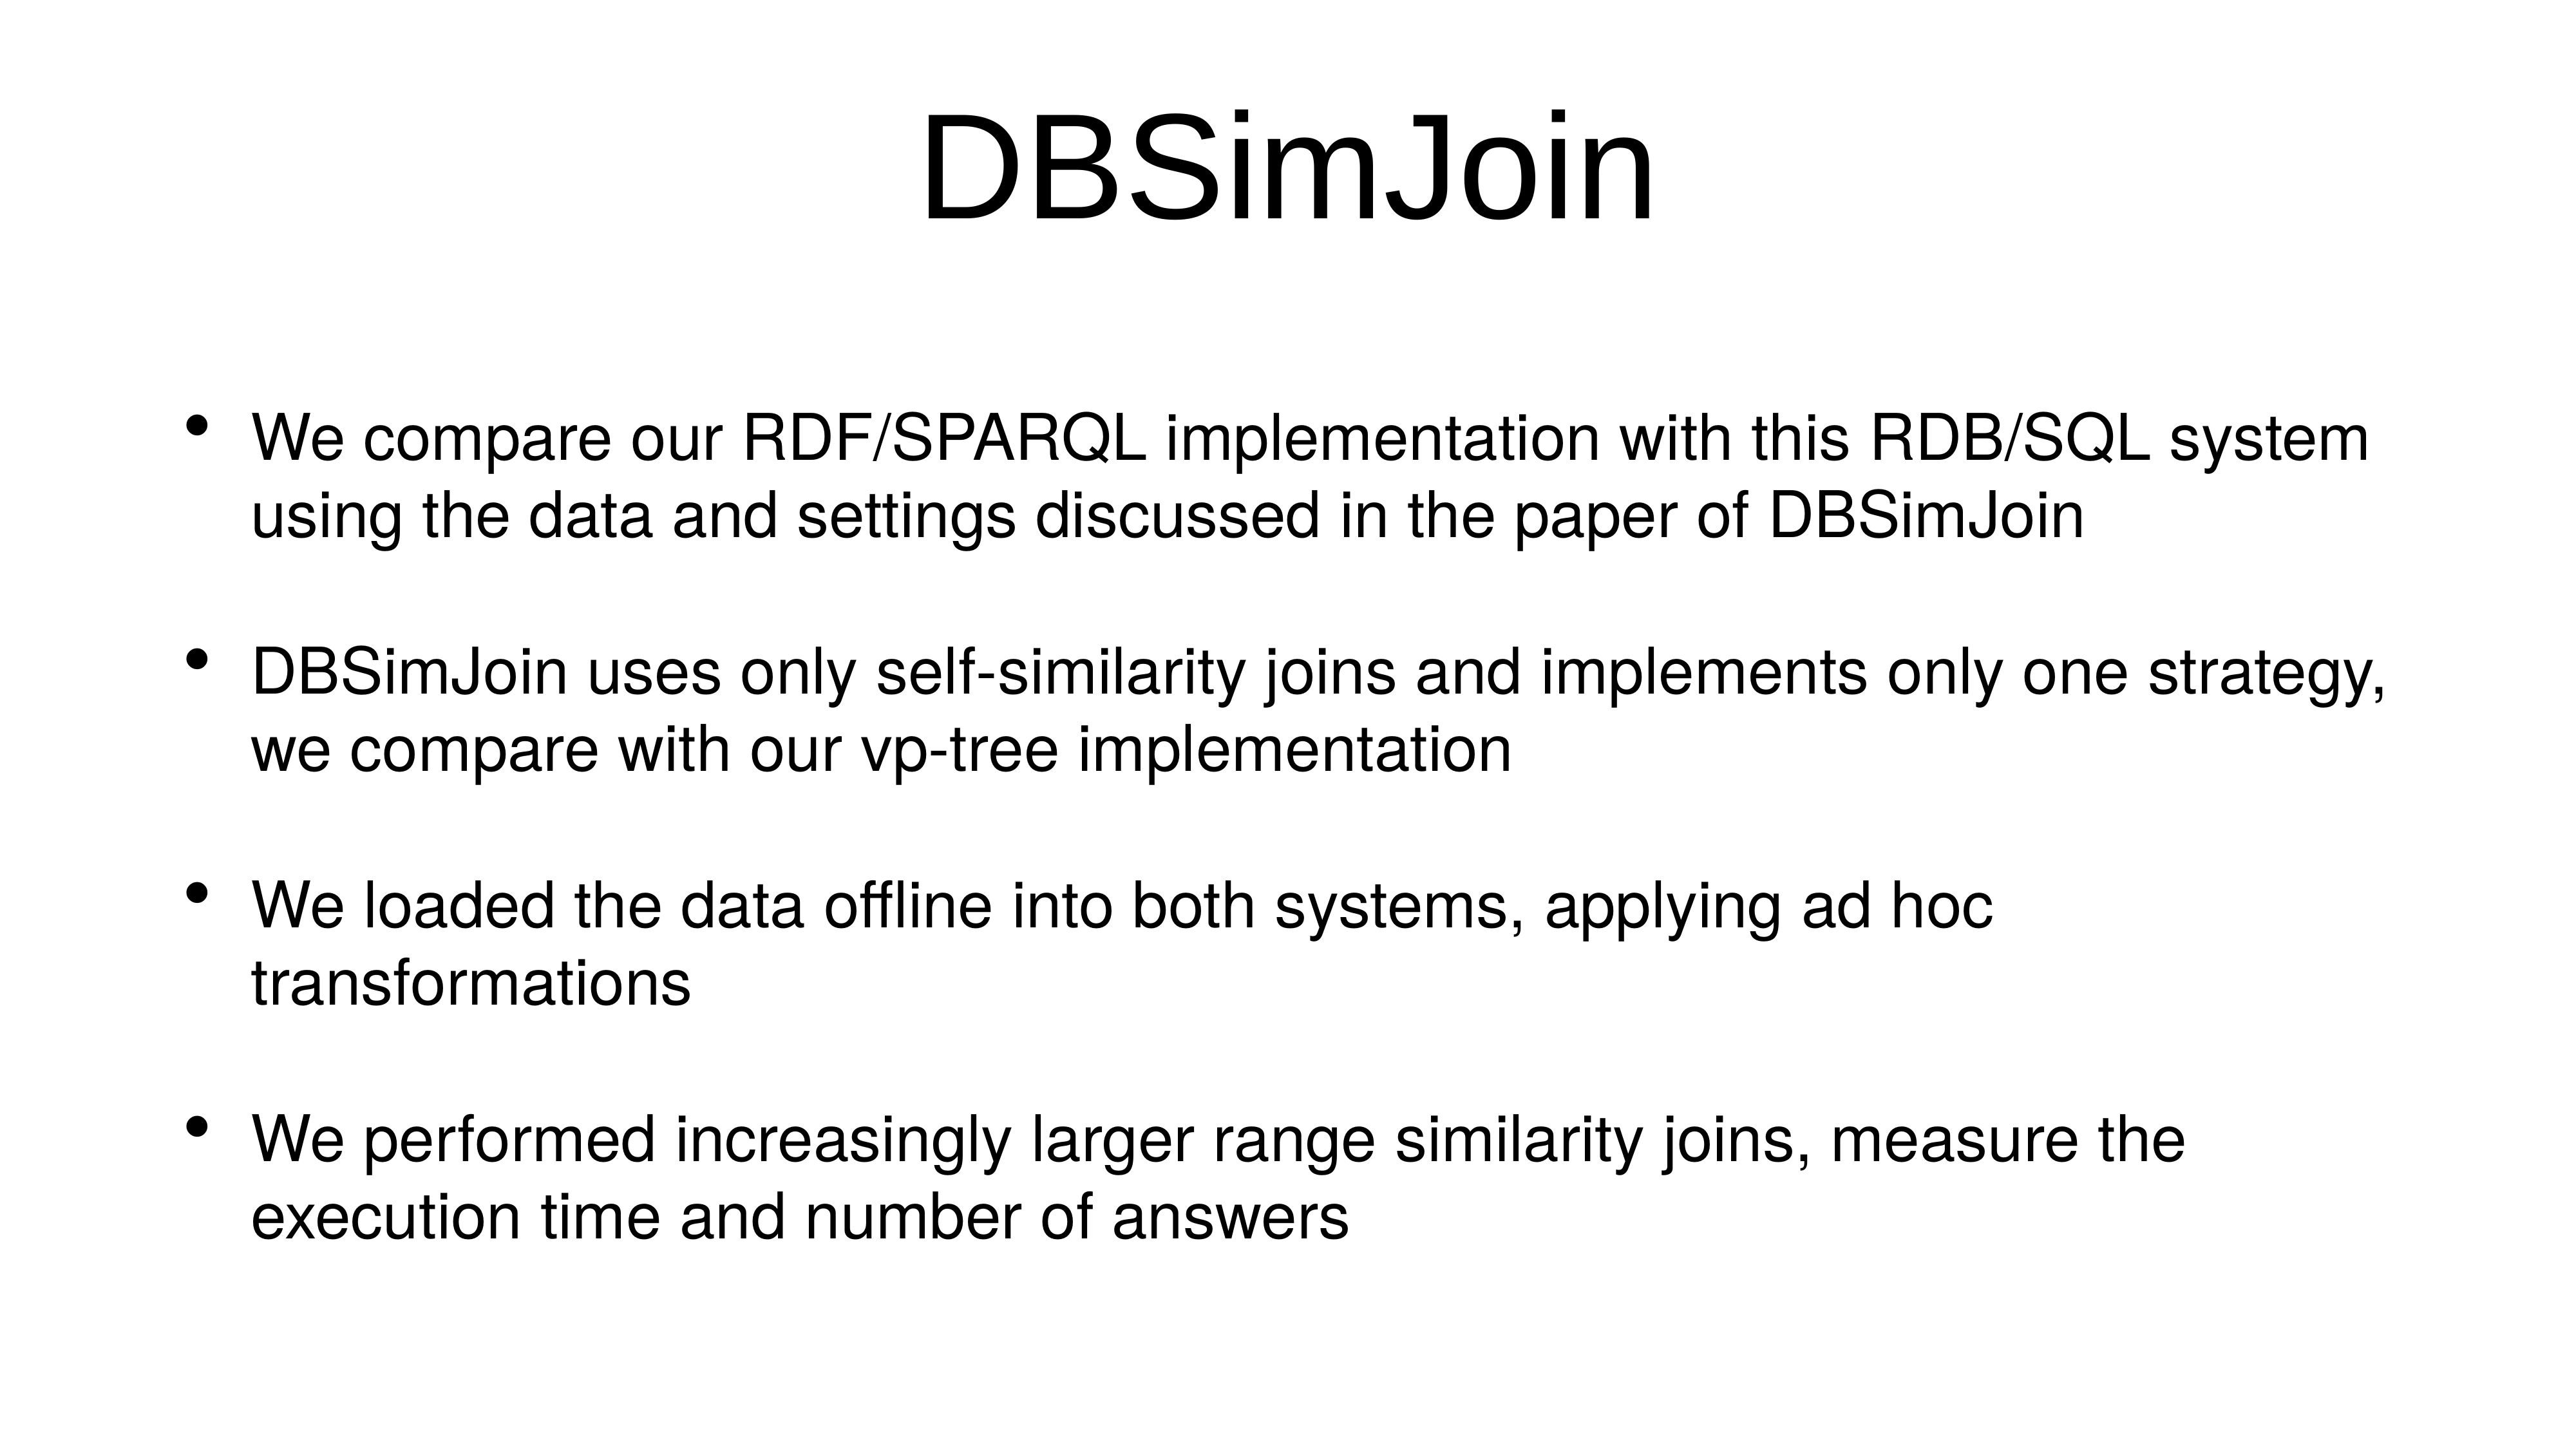

# DBSimJoin
We compare our RDF/SPARQL implementation with this RDB/SQL system using the data and settings discussed in the paper of DBSimJoin
DBSimJoin uses only self-similarity joins and implements only one strategy, we compare with our vp-tree implementation
We loaded the data offline into both systems, applying ad hoc transformations
We performed increasingly larger range similarity joins, measure the execution time and number of answers